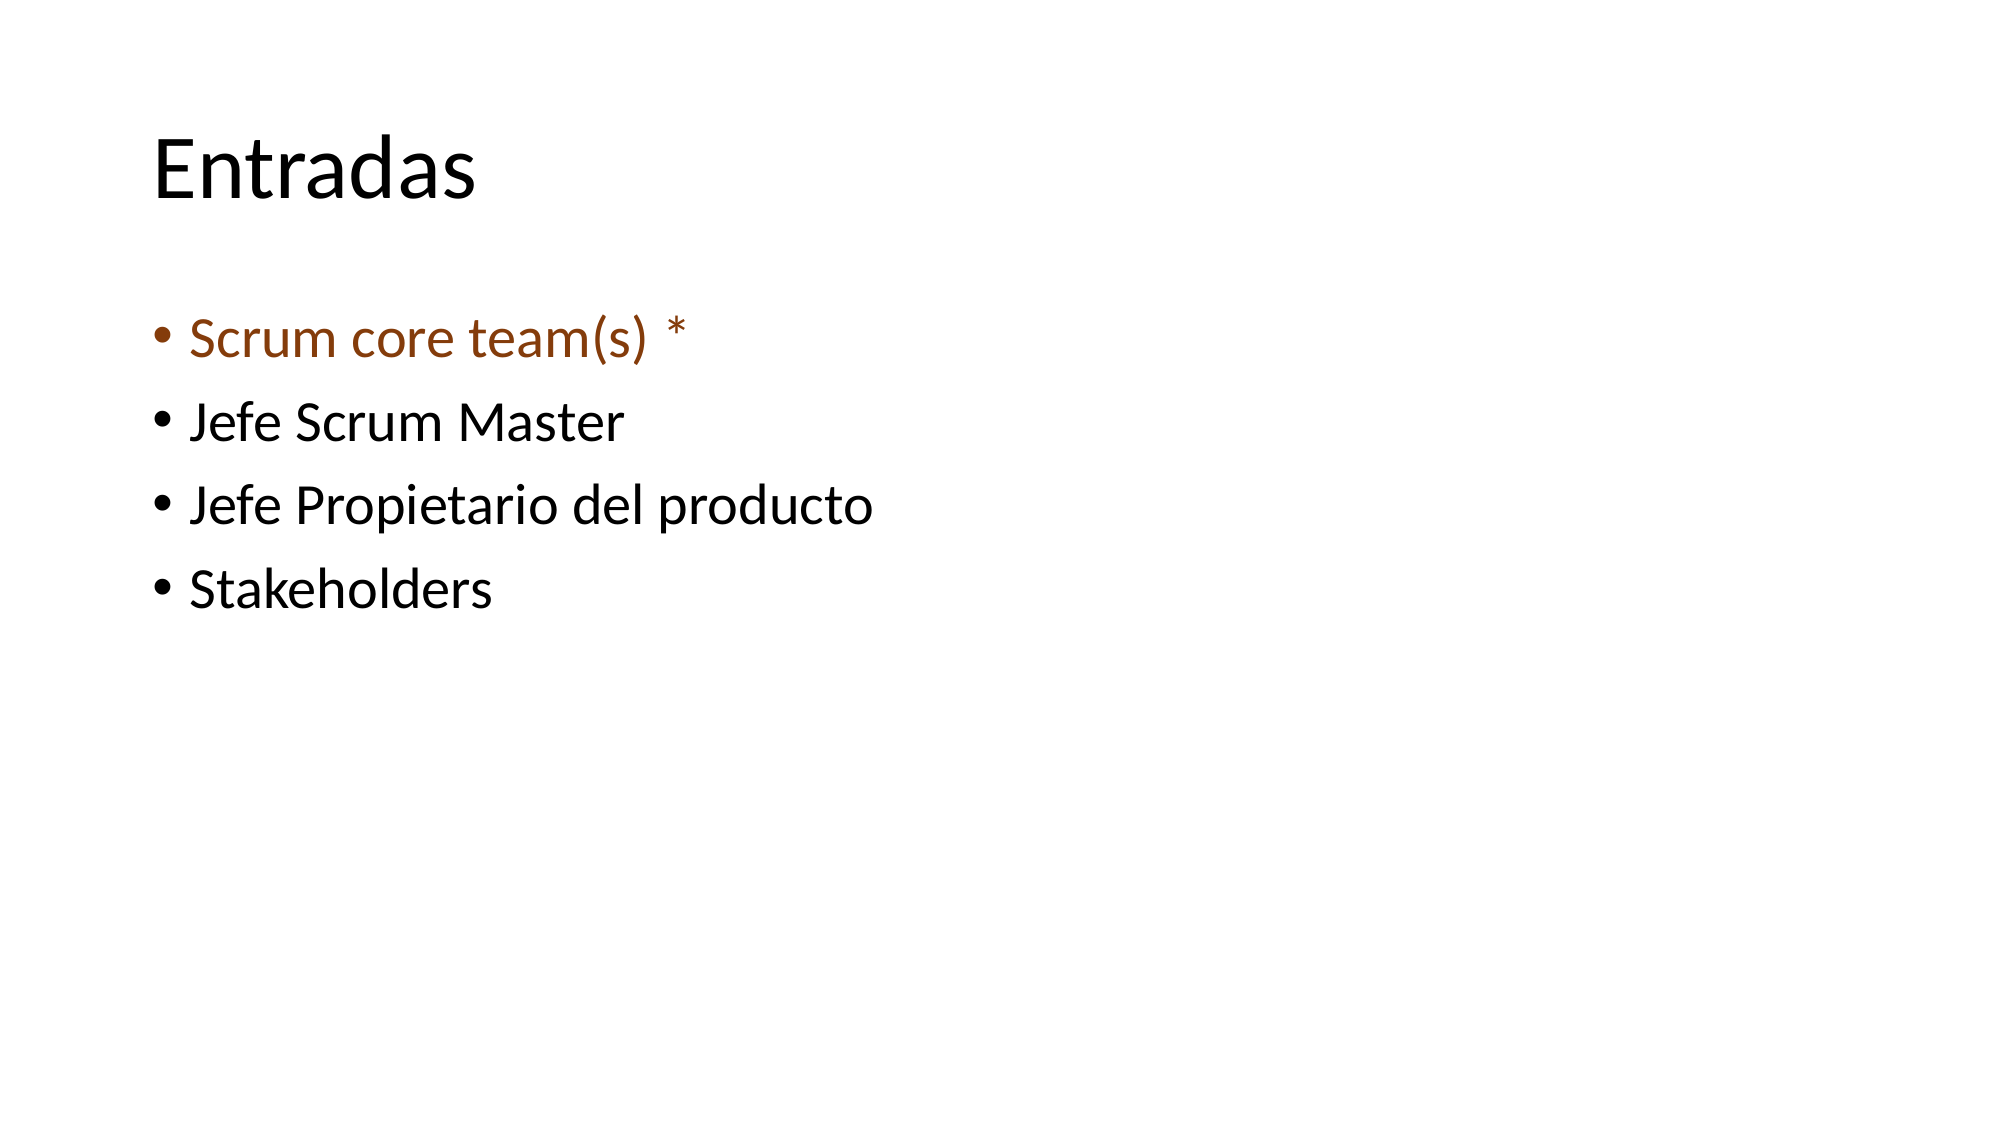

# Entradas
Scrum core team(s) *
Jefe Scrum Master
Jefe Propietario del producto
Stakeholders